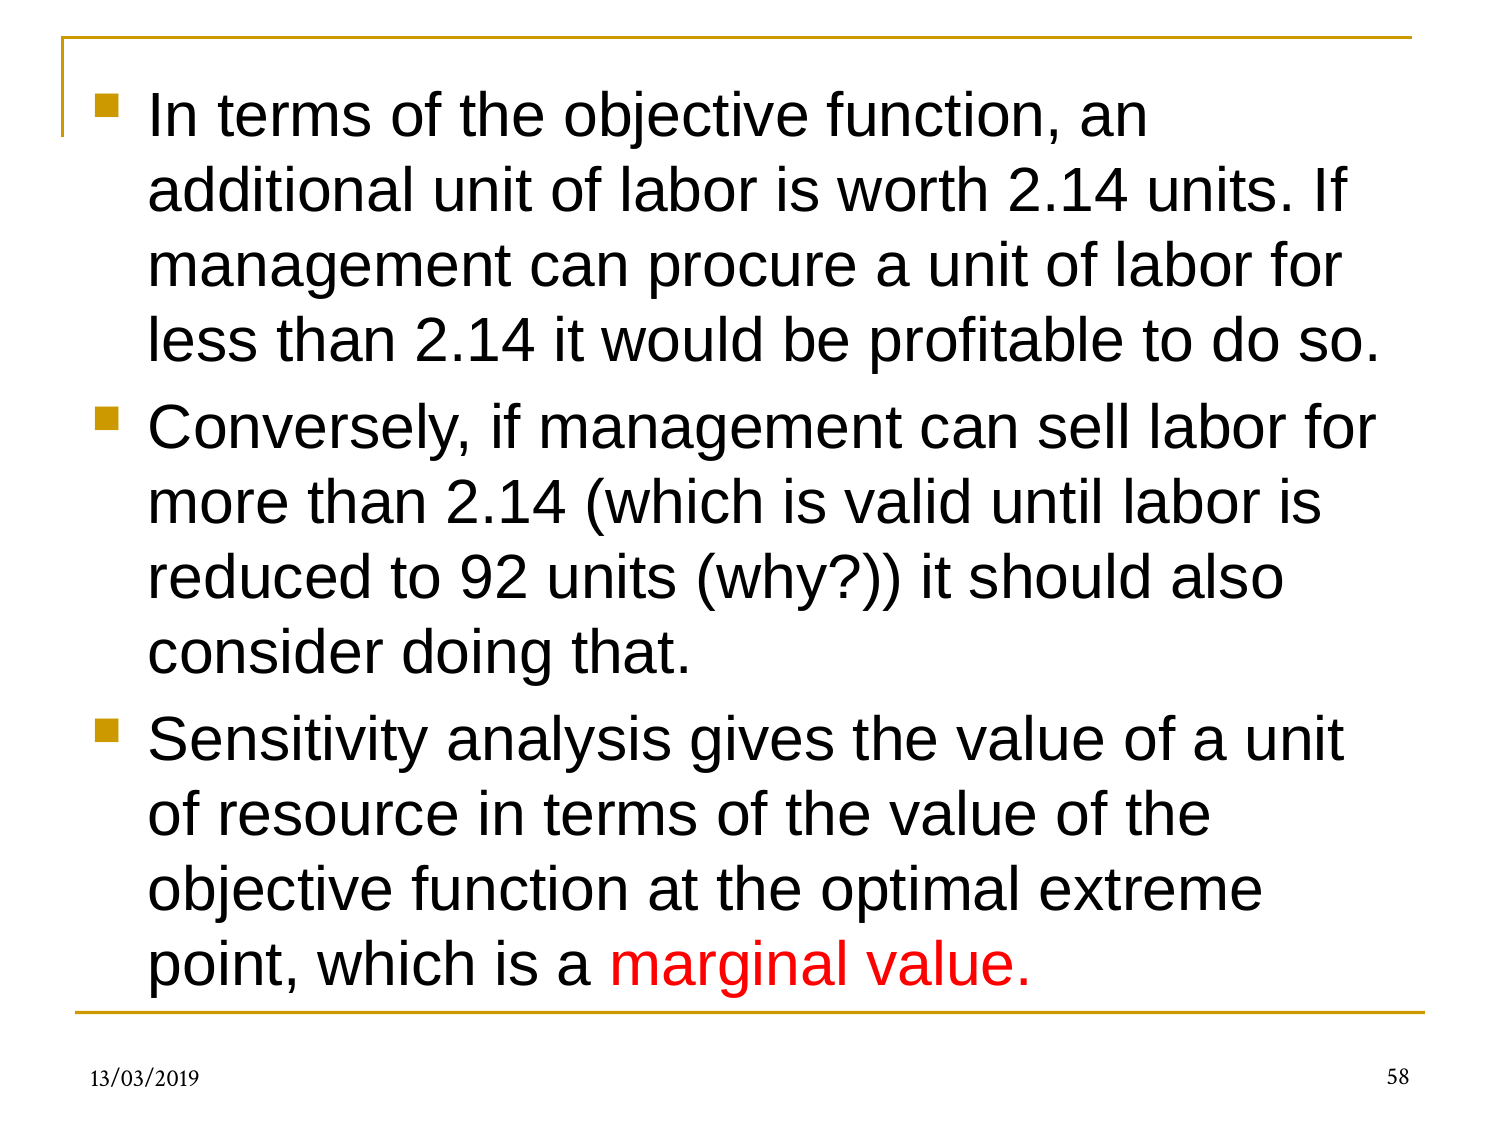

In terms of the objective function, an additional unit of labor is worth 2.14 units. If management can procure a unit of labor for less than 2.14 it would be profitable to do so.
Conversely, if management can sell labor for more than 2.14 (which is valid until labor is reduced to 92 units (why?)) it should also consider doing that.
Sensitivity analysis gives the value of a unit of resource in terms of the value of the objective function at the optimal extreme point, which is a marginal value.

13/03/2019
58